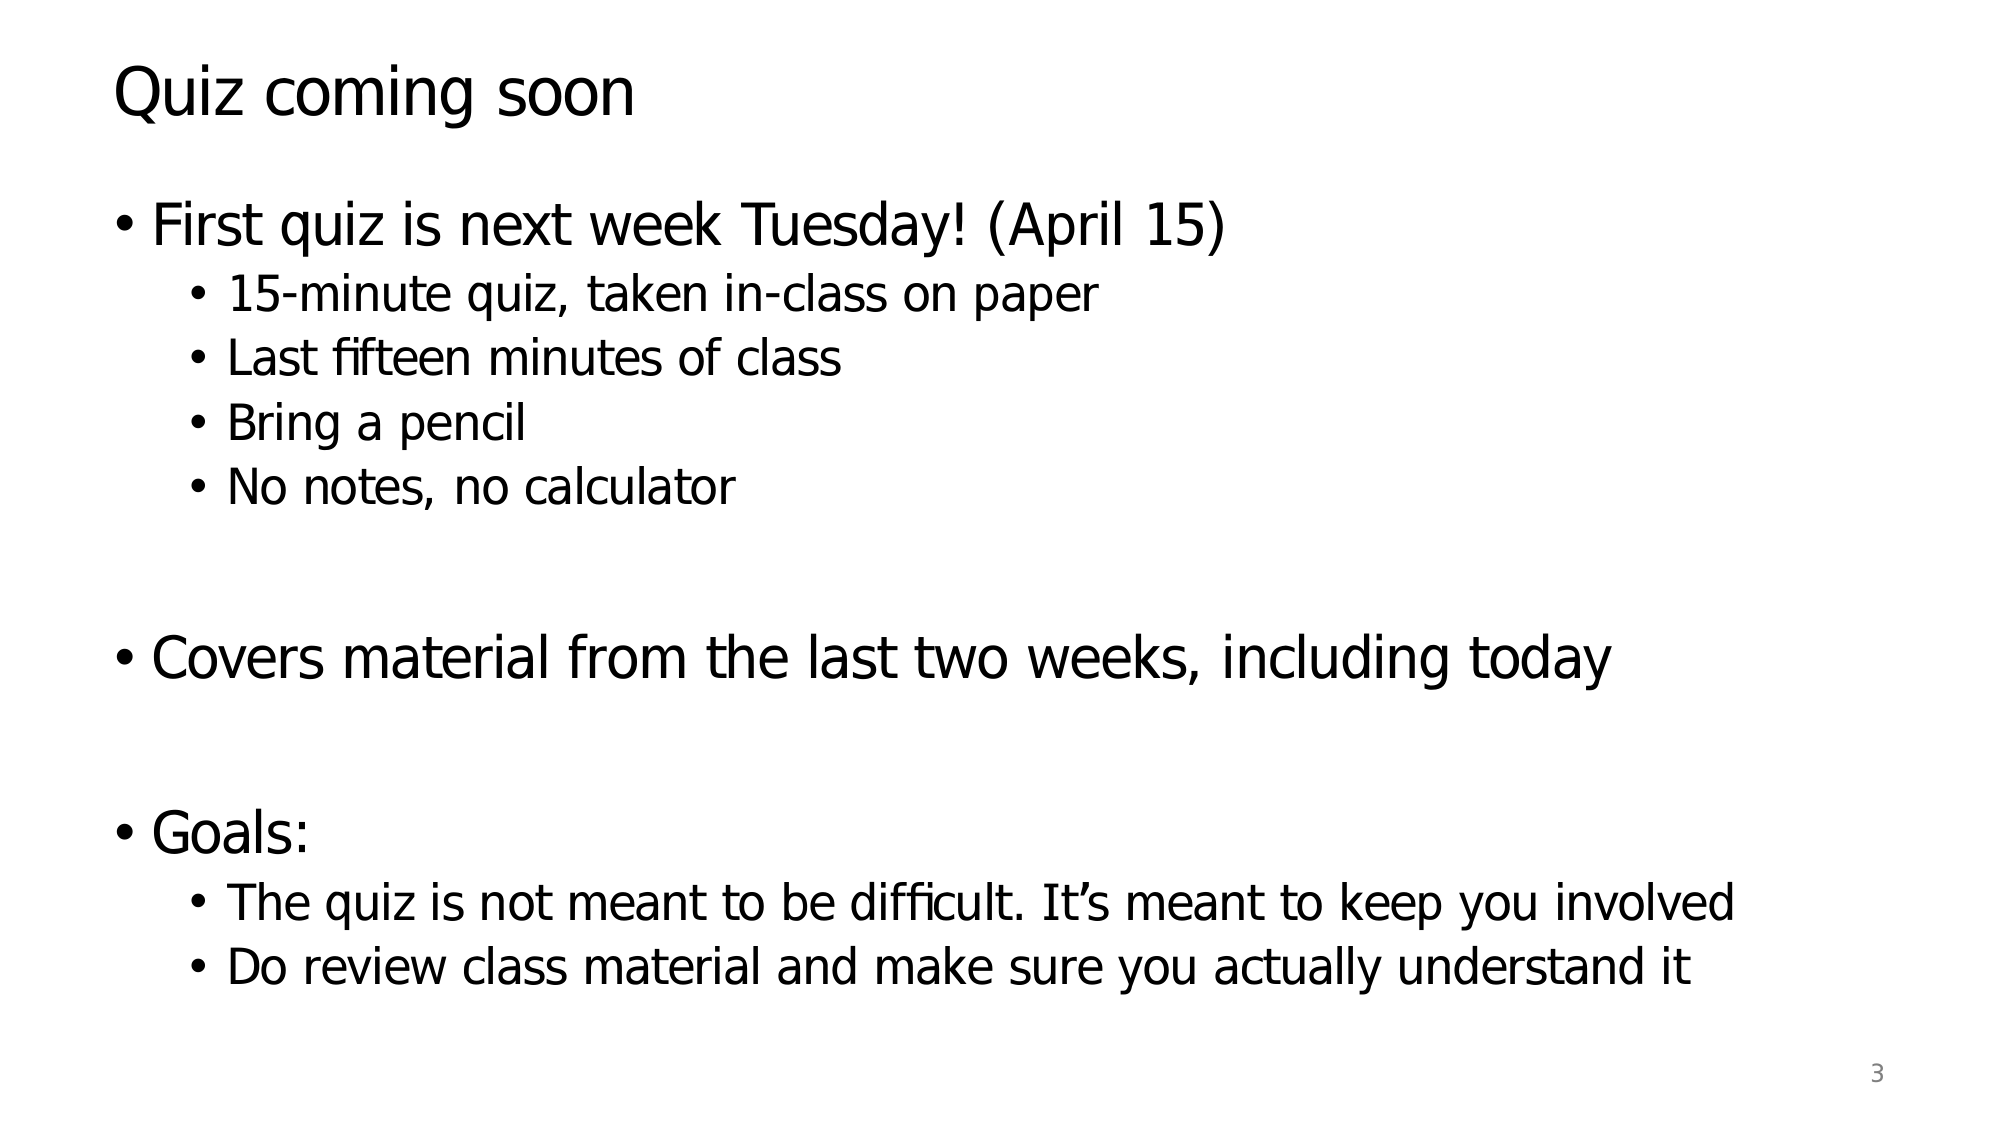

# Quiz coming soon
First quiz is next week Tuesday! (April 15)
15-minute quiz, taken in-class on paper
Last fifteen minutes of class
Bring a pencil
No notes, no calculator

Covers material from the last two weeks, including today

Goals:
The quiz is not meant to be difficult. It’s meant to keep you involved
Do review class material and make sure you actually understand it
3